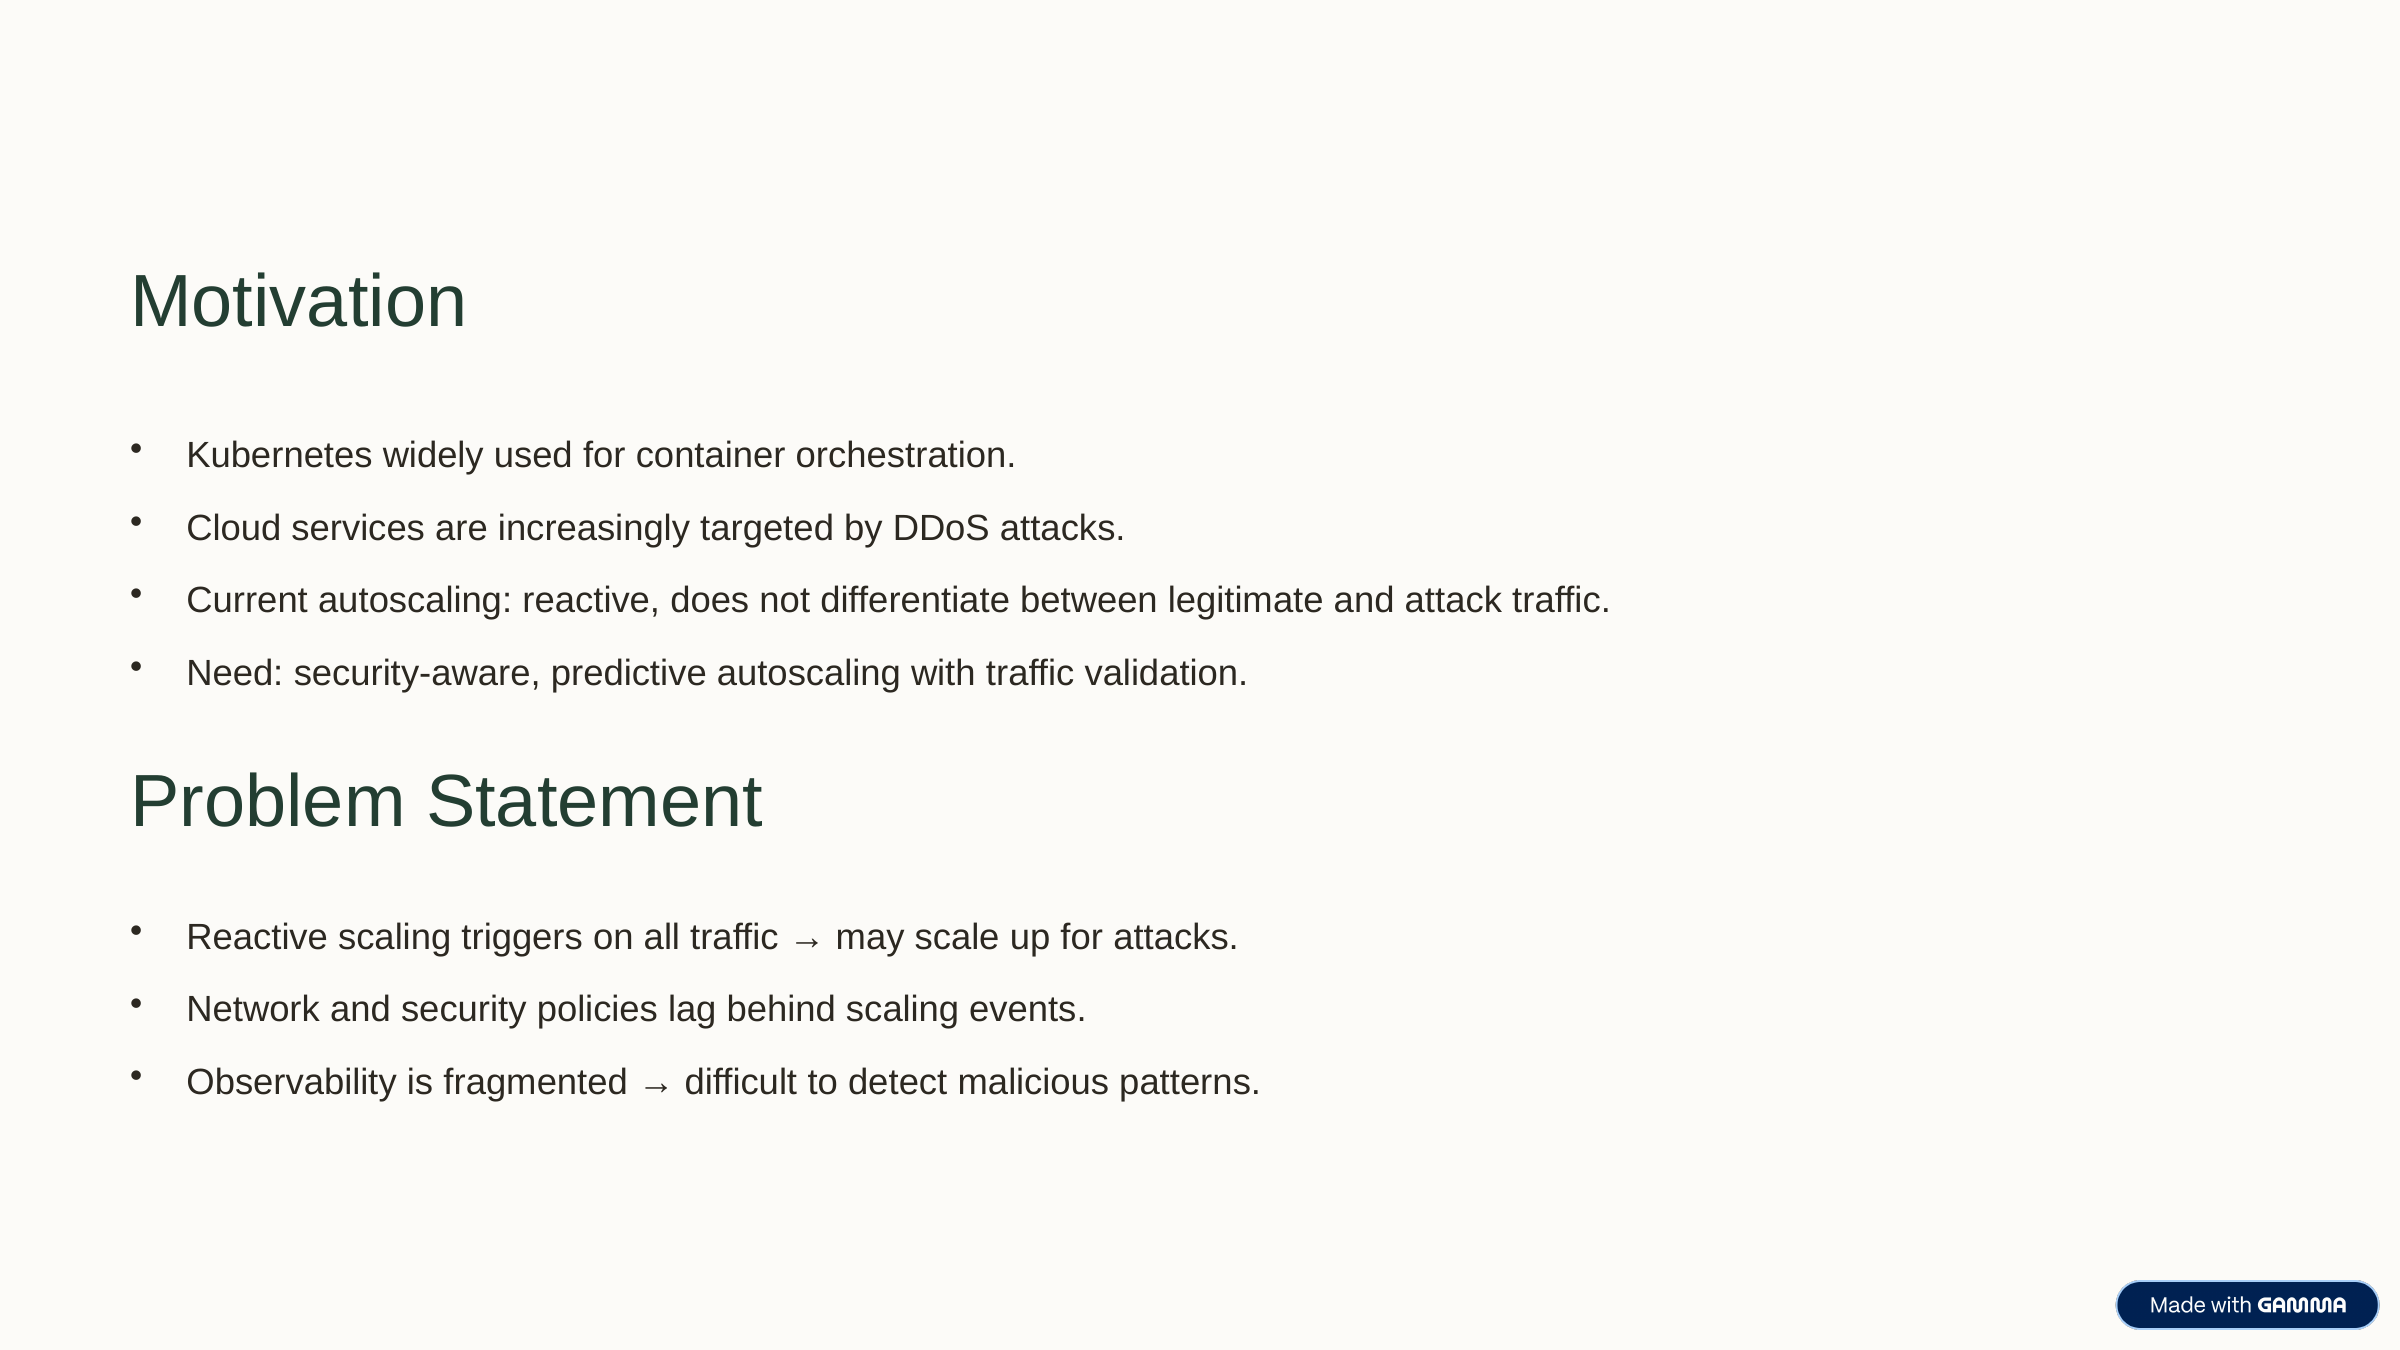

Motivation
Kubernetes widely used for container orchestration.
Cloud services are increasingly targeted by DDoS attacks.
Current autoscaling: reactive, does not differentiate between legitimate and attack traffic.
Need: security-aware, predictive autoscaling with traffic validation.
Problem Statement
Reactive scaling triggers on all traffic → may scale up for attacks.
Network and security policies lag behind scaling events.
Observability is fragmented → difficult to detect malicious patterns.